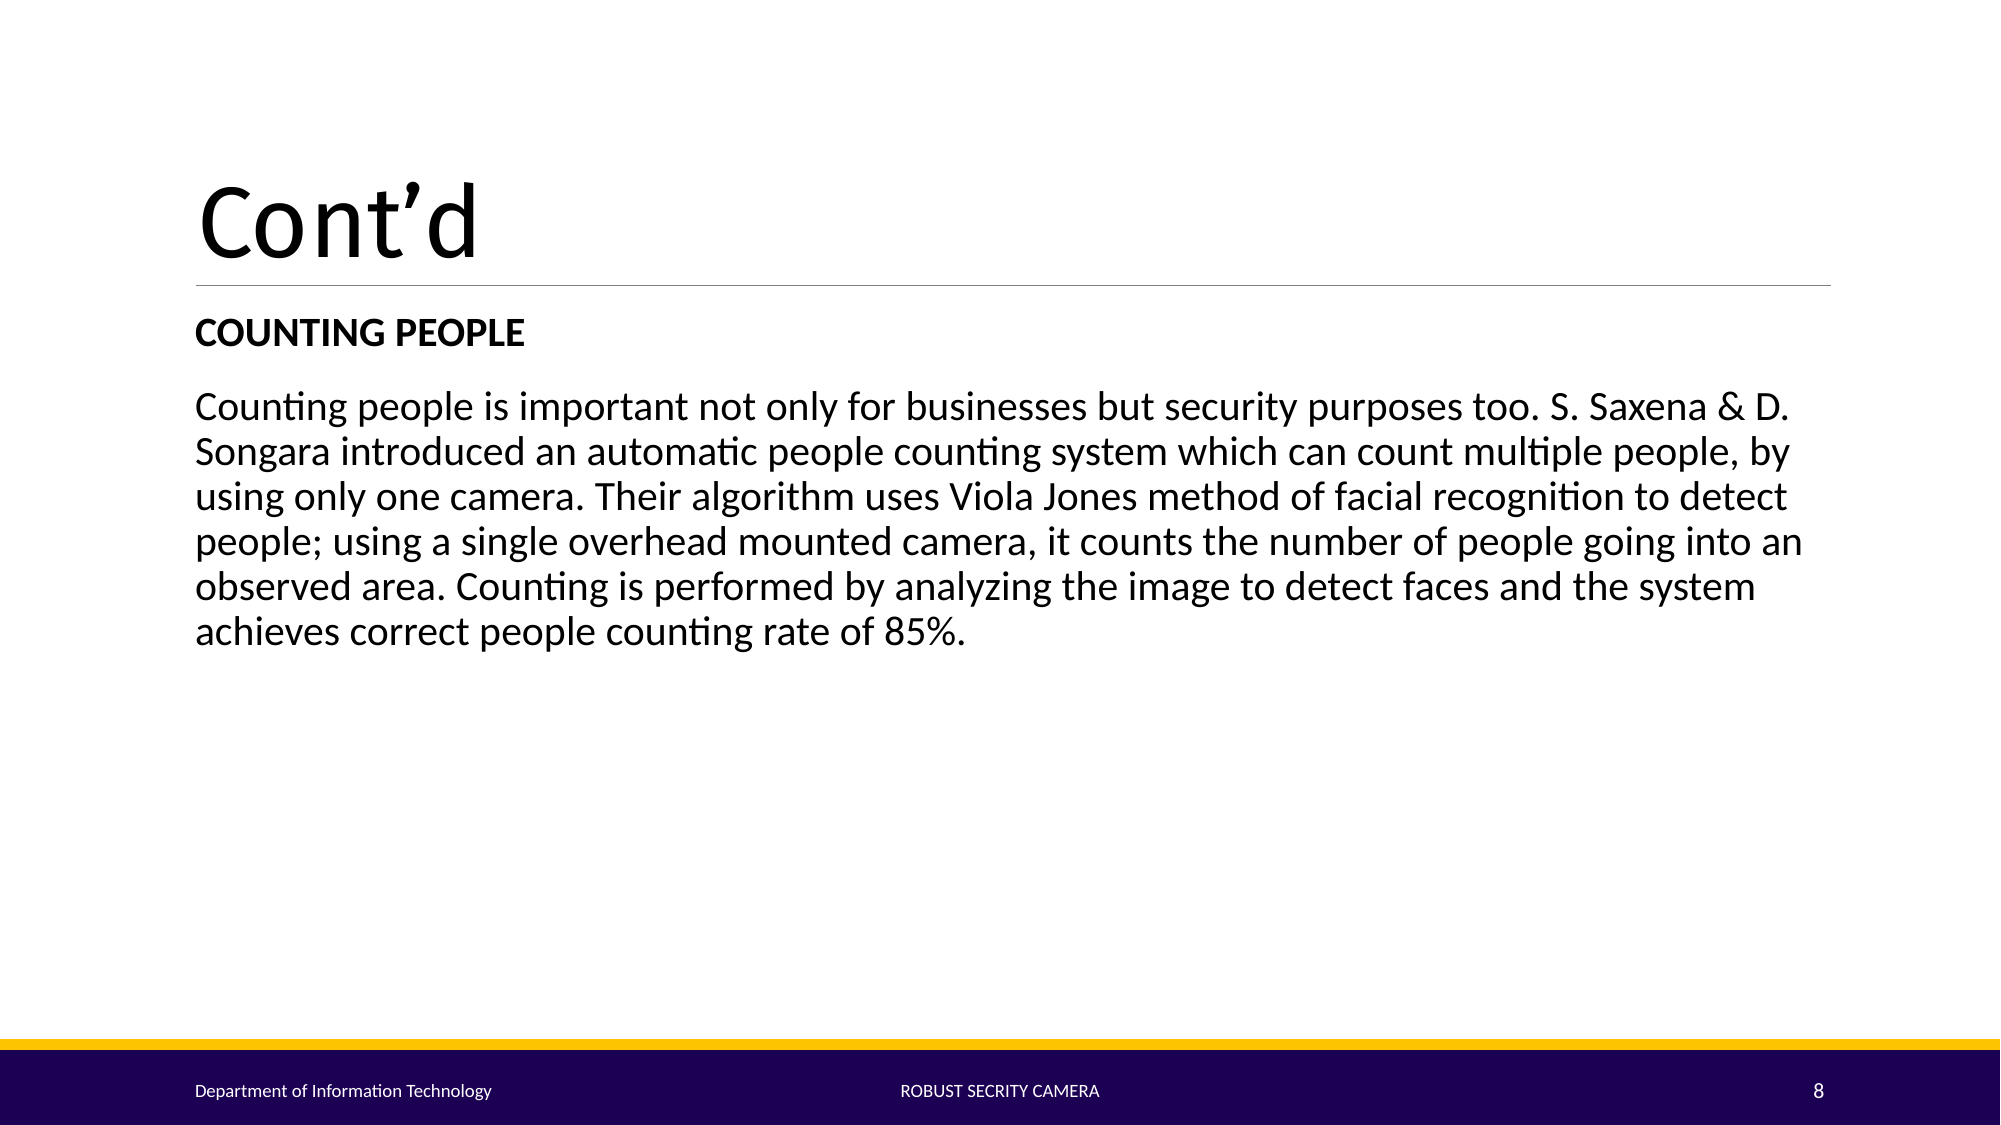

# Cont’d
COUNTING PEOPLE
Counting people is important not only for businesses but security purposes too. S. Saxena & D. Songara introduced an automatic people counting system which can count multiple people, by using only one camera. Their algorithm uses Viola Jones method of facial recognition to detect people; using a single overhead mounted camera, it counts the number of people going into an observed area. Counting is performed by analyzing the image to detect faces and the system achieves correct people counting rate of 85%.
Department of Information Technology
ROBUST SECRITY CAMERA
8